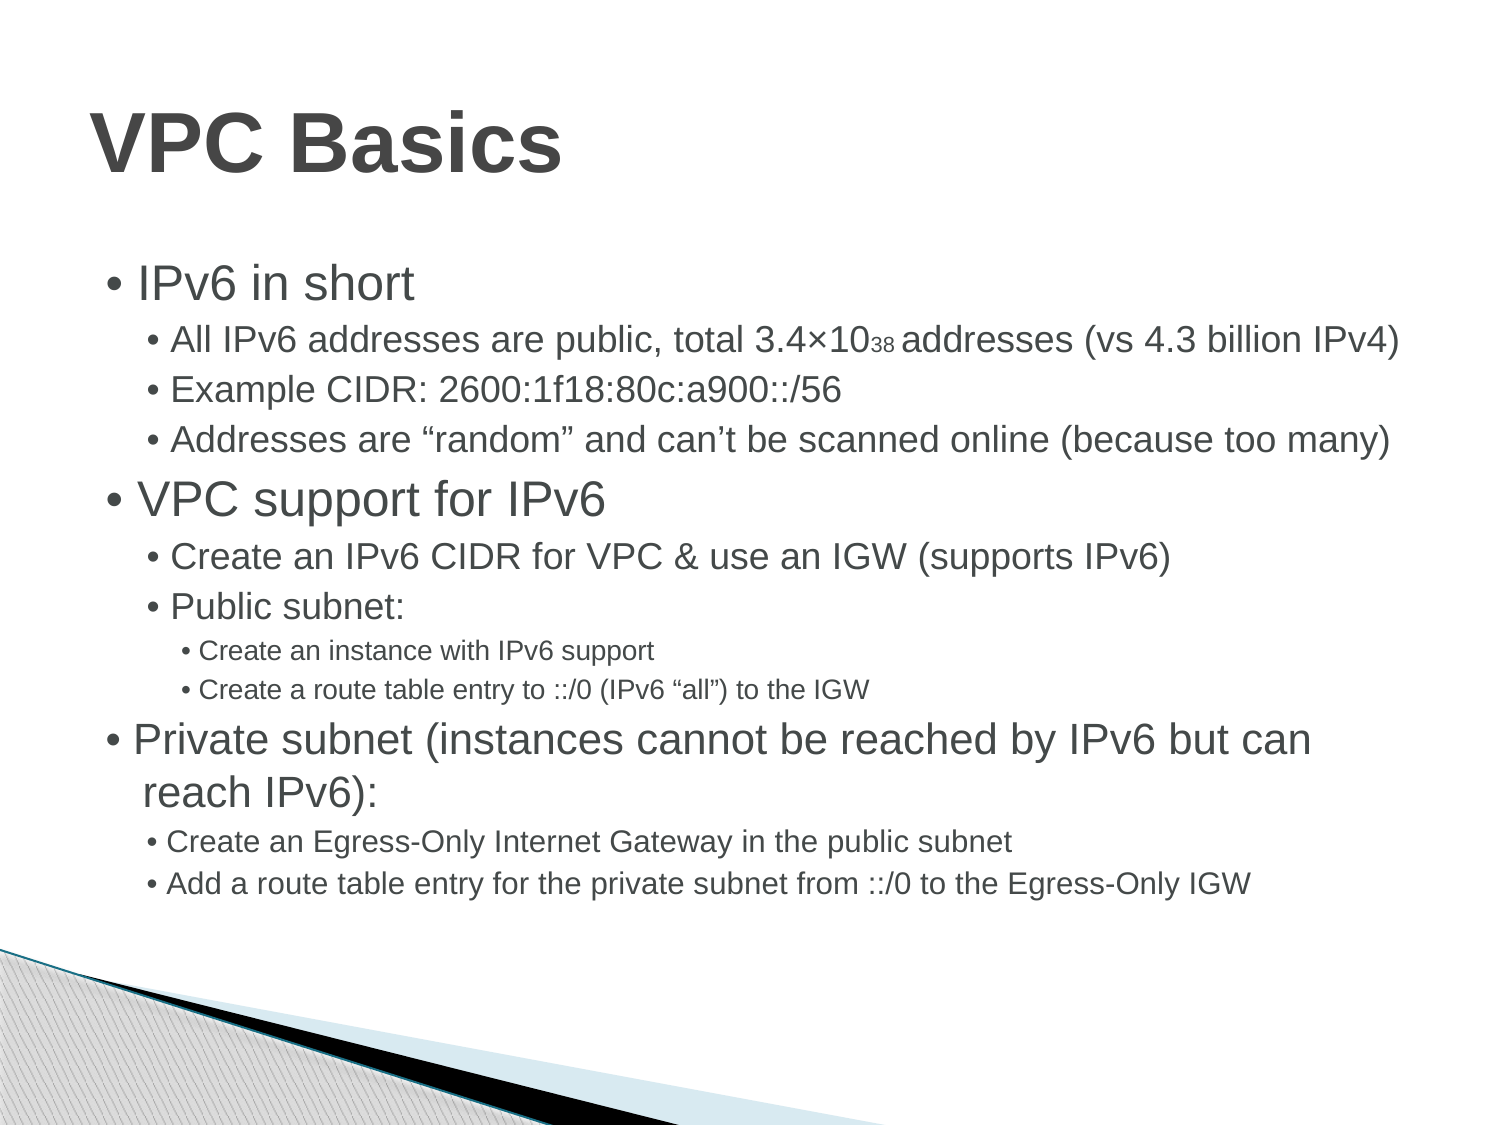

# VPC Basics
• IPv6 in short
• All IPv6 addresses are public, total 3.4×1038 addresses (vs 4.3 billion IPv4)
• Example CIDR: 2600:1f18:80c:a900::/56
• Addresses are “random” and can’t be scanned online (because too many)
• VPC support for IPv6
• Create an IPv6 CIDR for VPC & use an IGW (supports IPv6)
• Public subnet:
• Create an instance with IPv6 support
• Create a route table entry to ::/0 (IPv6 “all”) to the IGW
• Private subnet (instances cannot be reached by IPv6 but can reach IPv6):
• Create an Egress-Only Internet Gateway in the public subnet
• Add a route table entry for the private subnet from ::/0 to the Egress-Only IGW